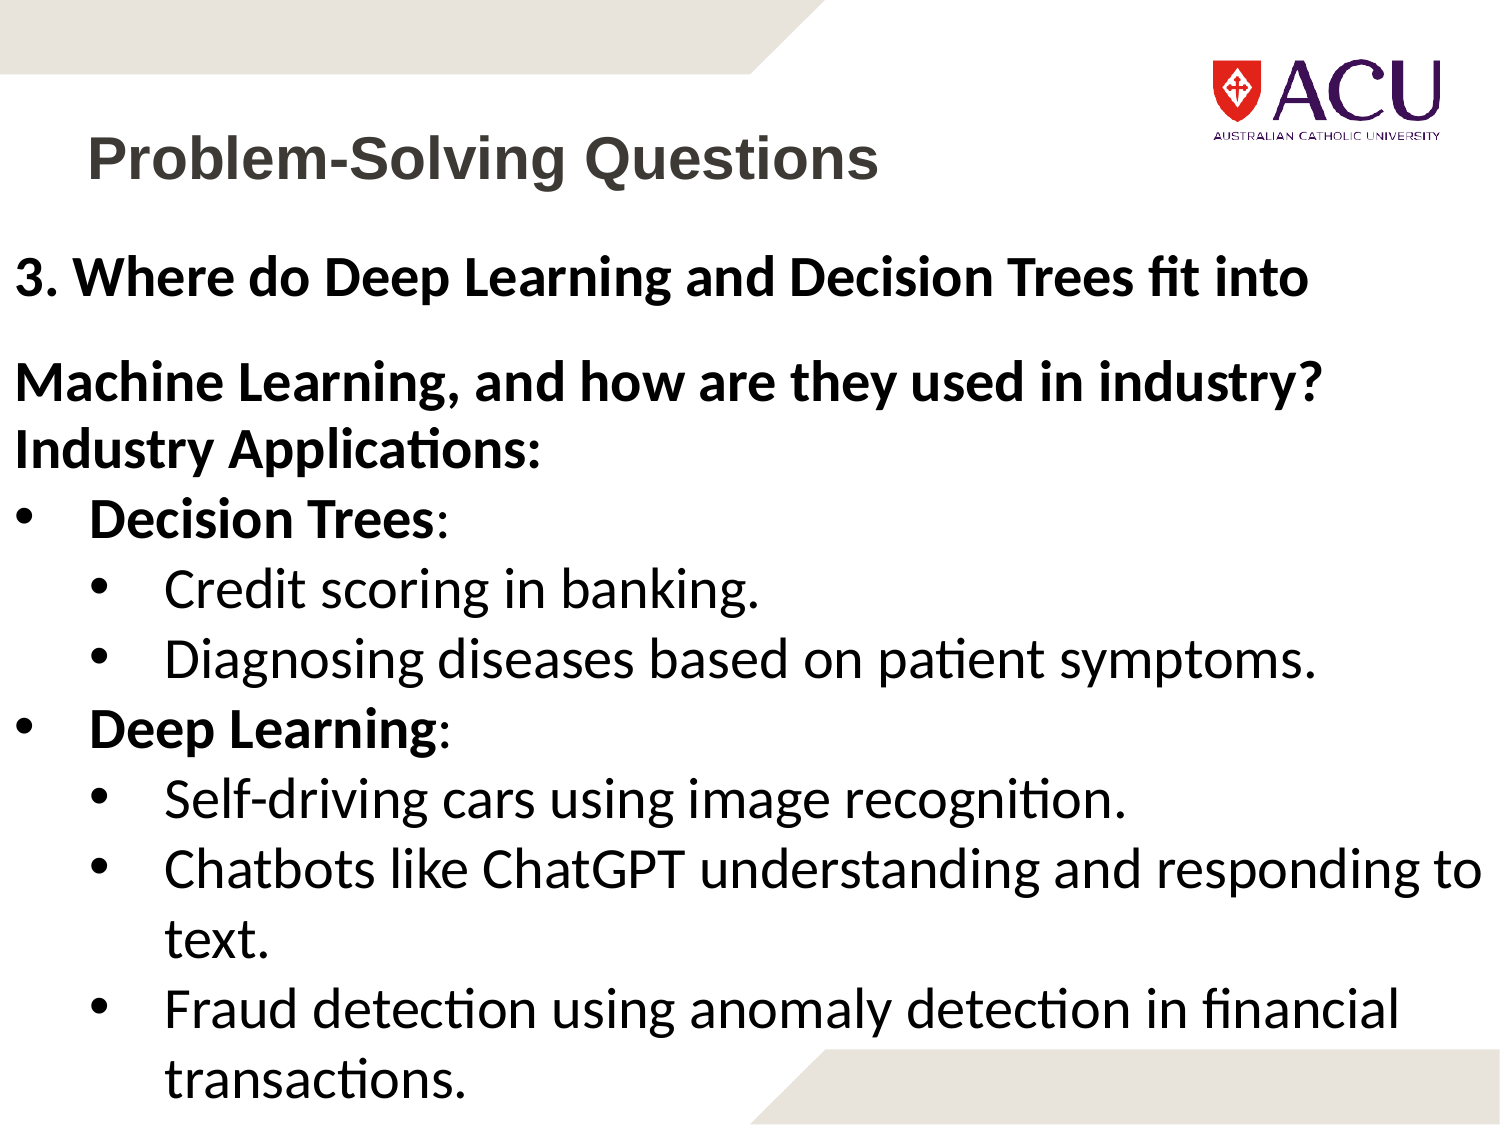

# Problem-Solving Questions
3. Where do Deep Learning and Decision Trees fit into Machine Learning, and how are they used in industry?
Industry Applications:
Decision Trees:
Credit scoring in banking.
Diagnosing diseases based on patient symptoms.
Deep Learning:
Self-driving cars using image recognition.
Chatbots like ChatGPT understanding and responding to text.
Fraud detection using anomaly detection in financial transactions.